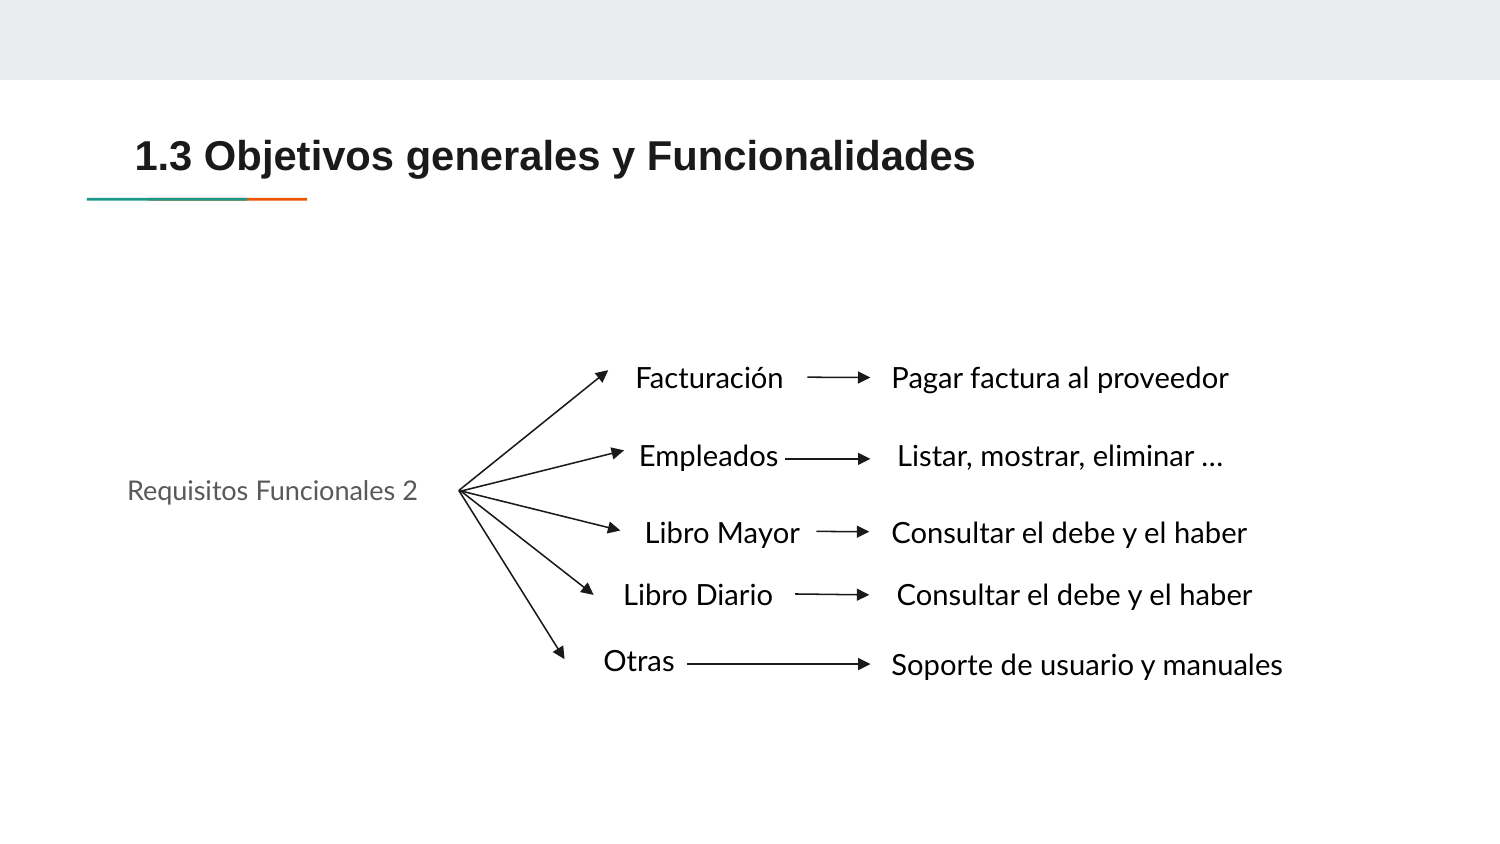

# 1.3 Objetivos generales y Funcionalidades

Requisitos Funcionales 2
Facturación
Pagar factura al proveedor
Empleados
Listar, mostrar, eliminar …
Libro Mayor
Consultar el debe y el haber
Libro Diario
Consultar el debe y el haber
Otras
Soporte de usuario y manuales